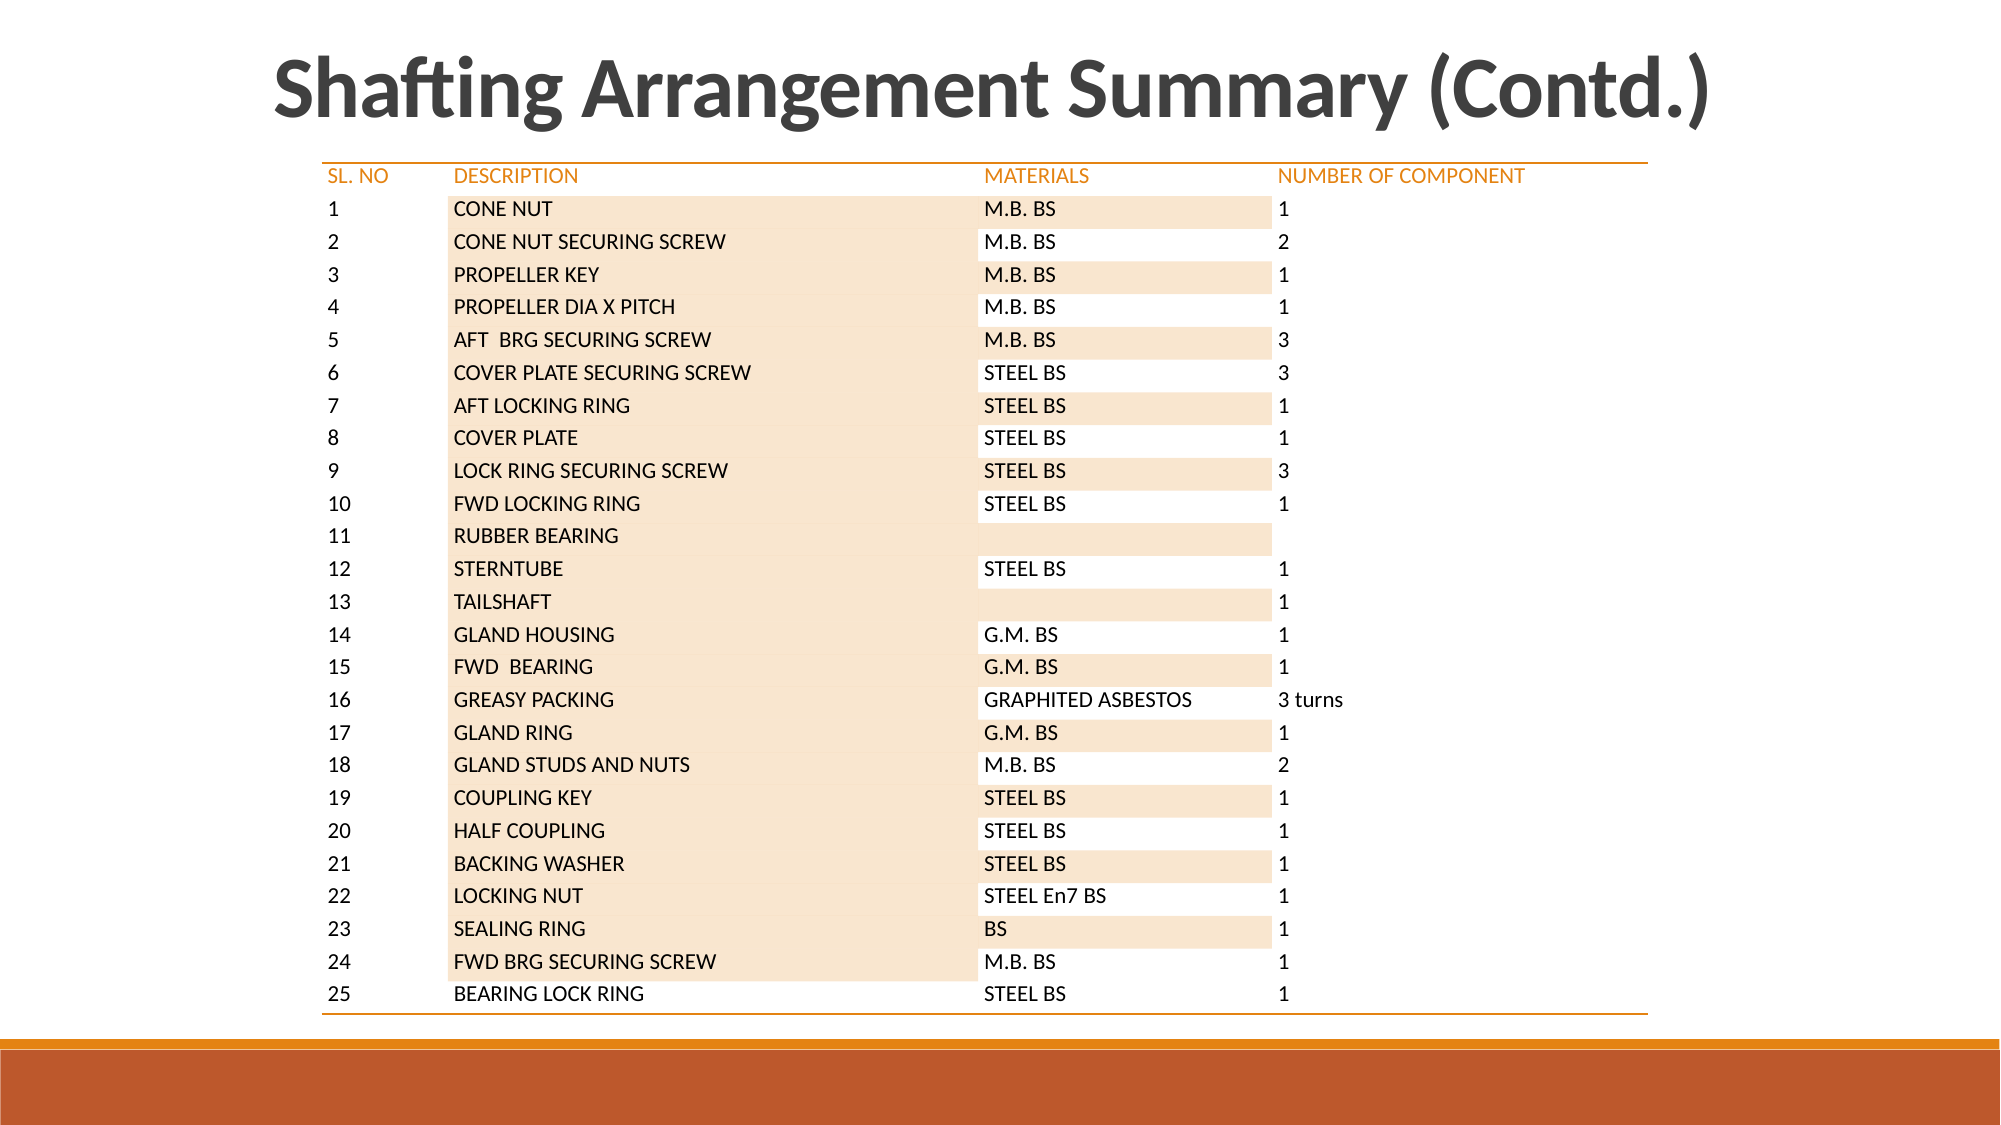

Shafting Arrangement Summary (Contd.)
| SL. NO | DESCRIPTION | MATERIALS | NUMBER OF COMPONENT |
| --- | --- | --- | --- |
| 1 | Cone nut | M.B. BS | 1 |
| 2 | Cone nut securing screw | M.B. BS | 2 |
| 3 | Propeller key | M.B. BS | 1 |
| 4 | Propeller dia X pitch | M.B. BS | 1 |
| 5 | Aft Brg securing screw | M.B. BS | 3 |
| 6 | Cover plate securing screw | STEEL BS | 3 |
| 7 | Aft locking ring | STEEL BS | 1 |
| 8 | Cover plate | STEEL BS | 1 |
| 9 | Lock ring securing screw | STEEL BS | 3 |
| 10 | FWD locking ring | STEEL BS | 1 |
| 11 | Rubber bearing |  |  |
| 12 | Sterntube | STEEL BS | 1 |
| 13 | Tailshaft |  | 1 |
| 14 | gland housing | G.M. BS | 1 |
| 15 | FWD bearing | G.M. BS | 1 |
| 16 | Greasy packing | GRAPHITED ASBESTOS | 3 turns |
| 17 | Gland ring | G.M. BS | 1 |
| 18 | Gland studs and nuts | M.B. BS | 2 |
| 19 | Coupling key | STEEL BS | 1 |
| 20 | Half coupling | STEEL BS | 1 |
| 21 | Backing washer | STEEL BS | 1 |
| 22 | Locking nut | STEEL En7 BS | 1 |
| 23 | Sealing ring | BS | 1 |
| 24 | Fwd brg securing screw | M.B. BS | 1 |
| 25 | Bearing lock ring | STEEL BS | 1 |